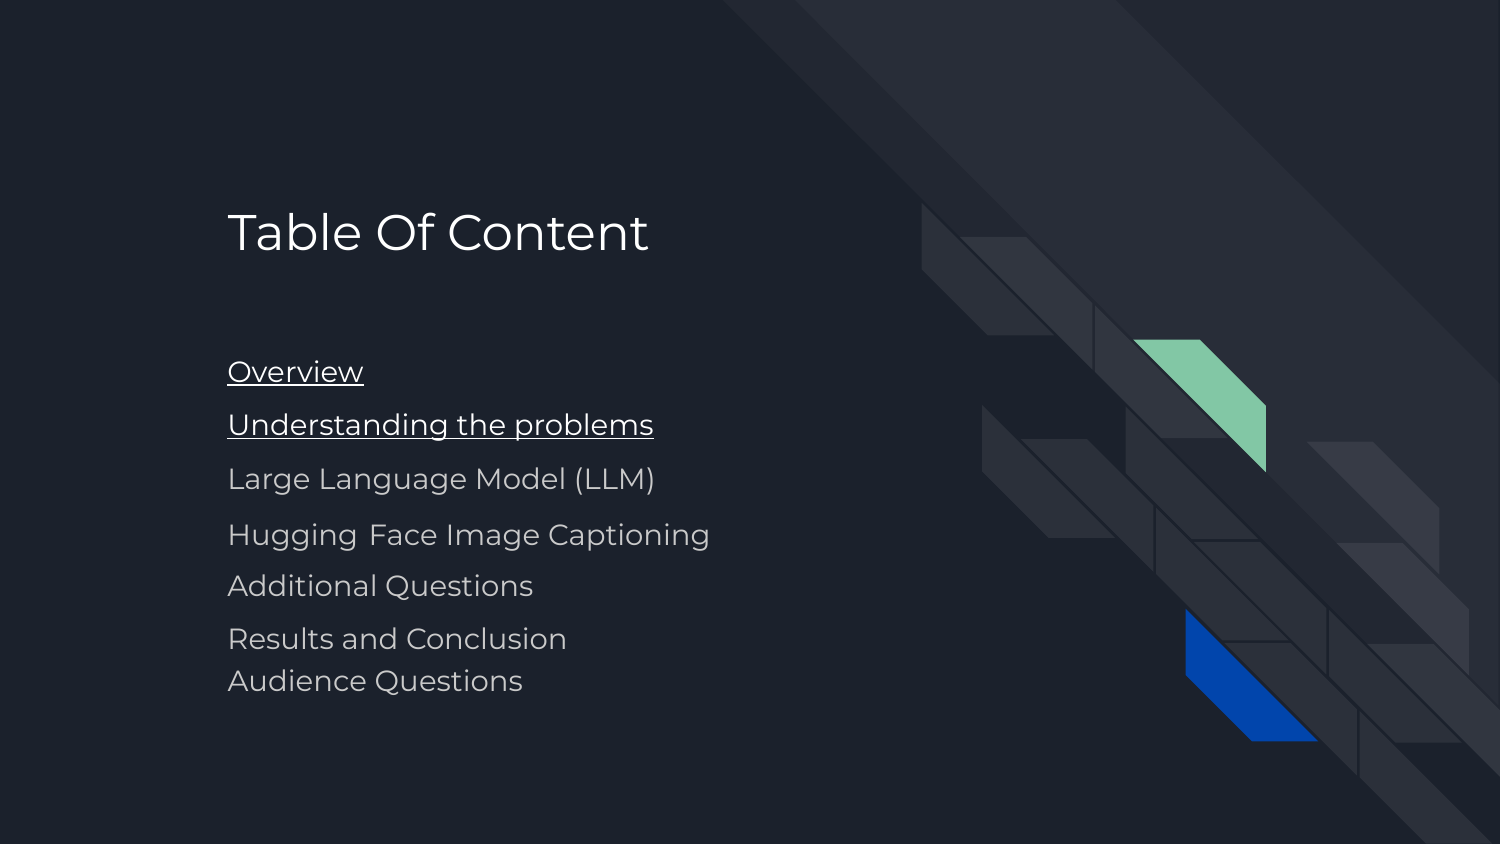

# Table Of Content
Overview

Understanding the problems

Large Language Model (LLM)
Hugging Face Image Captioning
Additional Questions
Results and Conclusion

Audience Questions